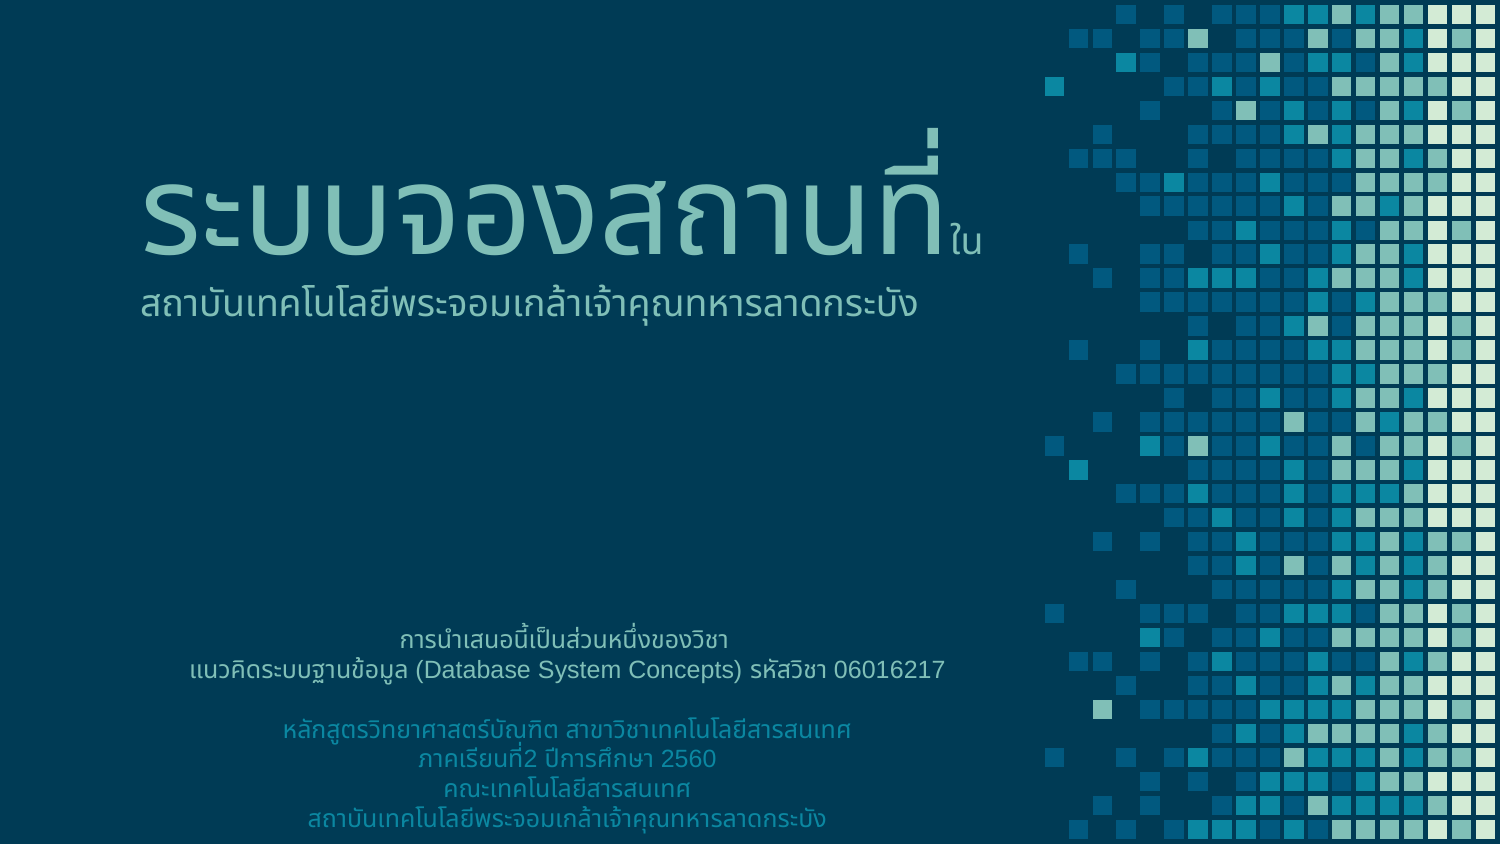

# ระบบจองสถานที่ในสถาบันเทคโนโลยีพระจอมเกล้าเจ้าคุณทหารลาดกระบัง
การนำเสนอนี้เป็นส่วนหนึ่งของวิชา
แนวคิดระบบฐานข้อมูล (Database System Concepts) รหัสวิชา 06016217

หลักสูตรวิทยาศาสตร์บัณฑิต สาขาวิชาเทคโนโลยีสารสนเทศ
ภาคเรียนที่2 ปีการศึกษา 2560
คณะเทคโนโลยีสารสนเทศ
สถาบันเทคโนโลยีพระจอมเกล้าเจ้าคุณทหารลาดกระบัง